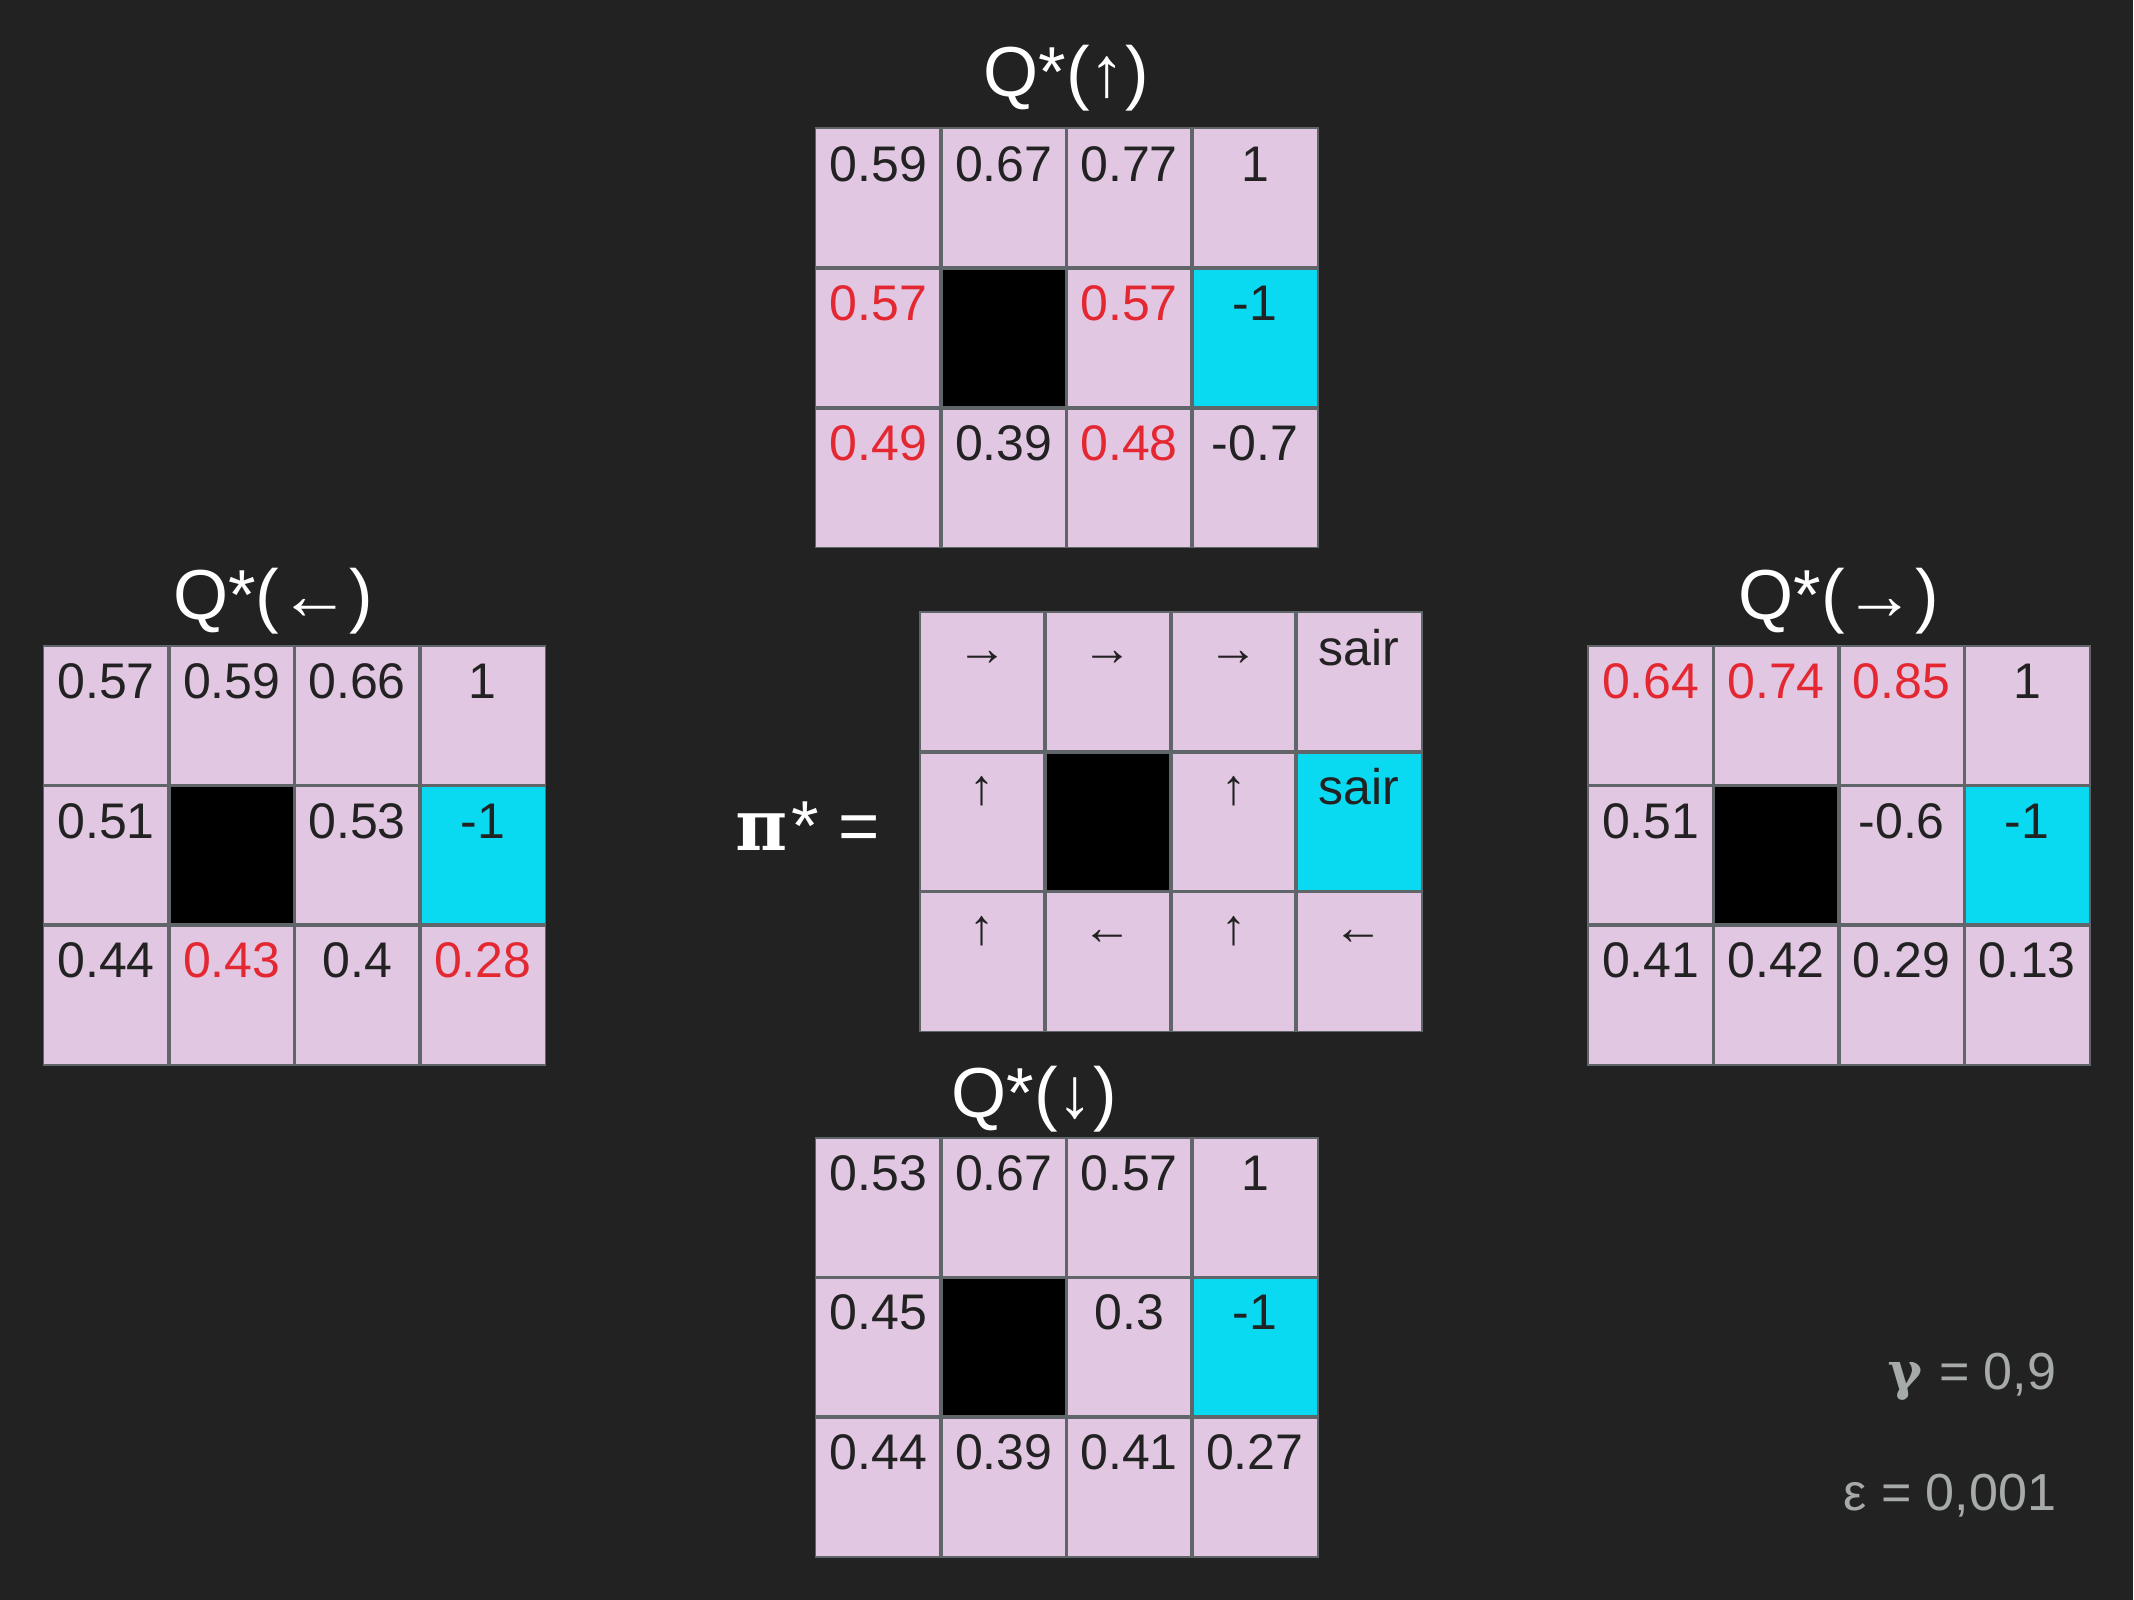

Q*(↑)
| 0.59 | 0.67 | 0.77 | 1 |
| --- | --- | --- | --- |
| 0.57 |  | 0.57 | -1 |
| 0.49 | 0.39 | 0.48 | -0.7 |
Q*(←)
Q*(→)
| → | → | → | sair |
| --- | --- | --- | --- |
| ↑ |  | ↑ | sair |
| ↑ | ← | ↑ | ← |
| 0.57 | 0.59 | 0.66 | 1 |
| --- | --- | --- | --- |
| 0.51 |  | 0.53 | -1 |
| 0.44 | 0.43 | 0.4 | 0.28 |
| 0.64 | 0.74 | 0.85 | 1 |
| --- | --- | --- | --- |
| 0.51 |  | -0.6 | -1 |
| 0.41 | 0.42 | 0.29 | 0.13 |
𝛑* =
Q*(↓)
| 0.53 | 0.67 | 0.57 | 1 |
| --- | --- | --- | --- |
| 0.45 |  | 0.3 | -1 |
| 0.44 | 0.39 | 0.41 | 0.27 |
𝛄 = 0,9
ε = 0,001